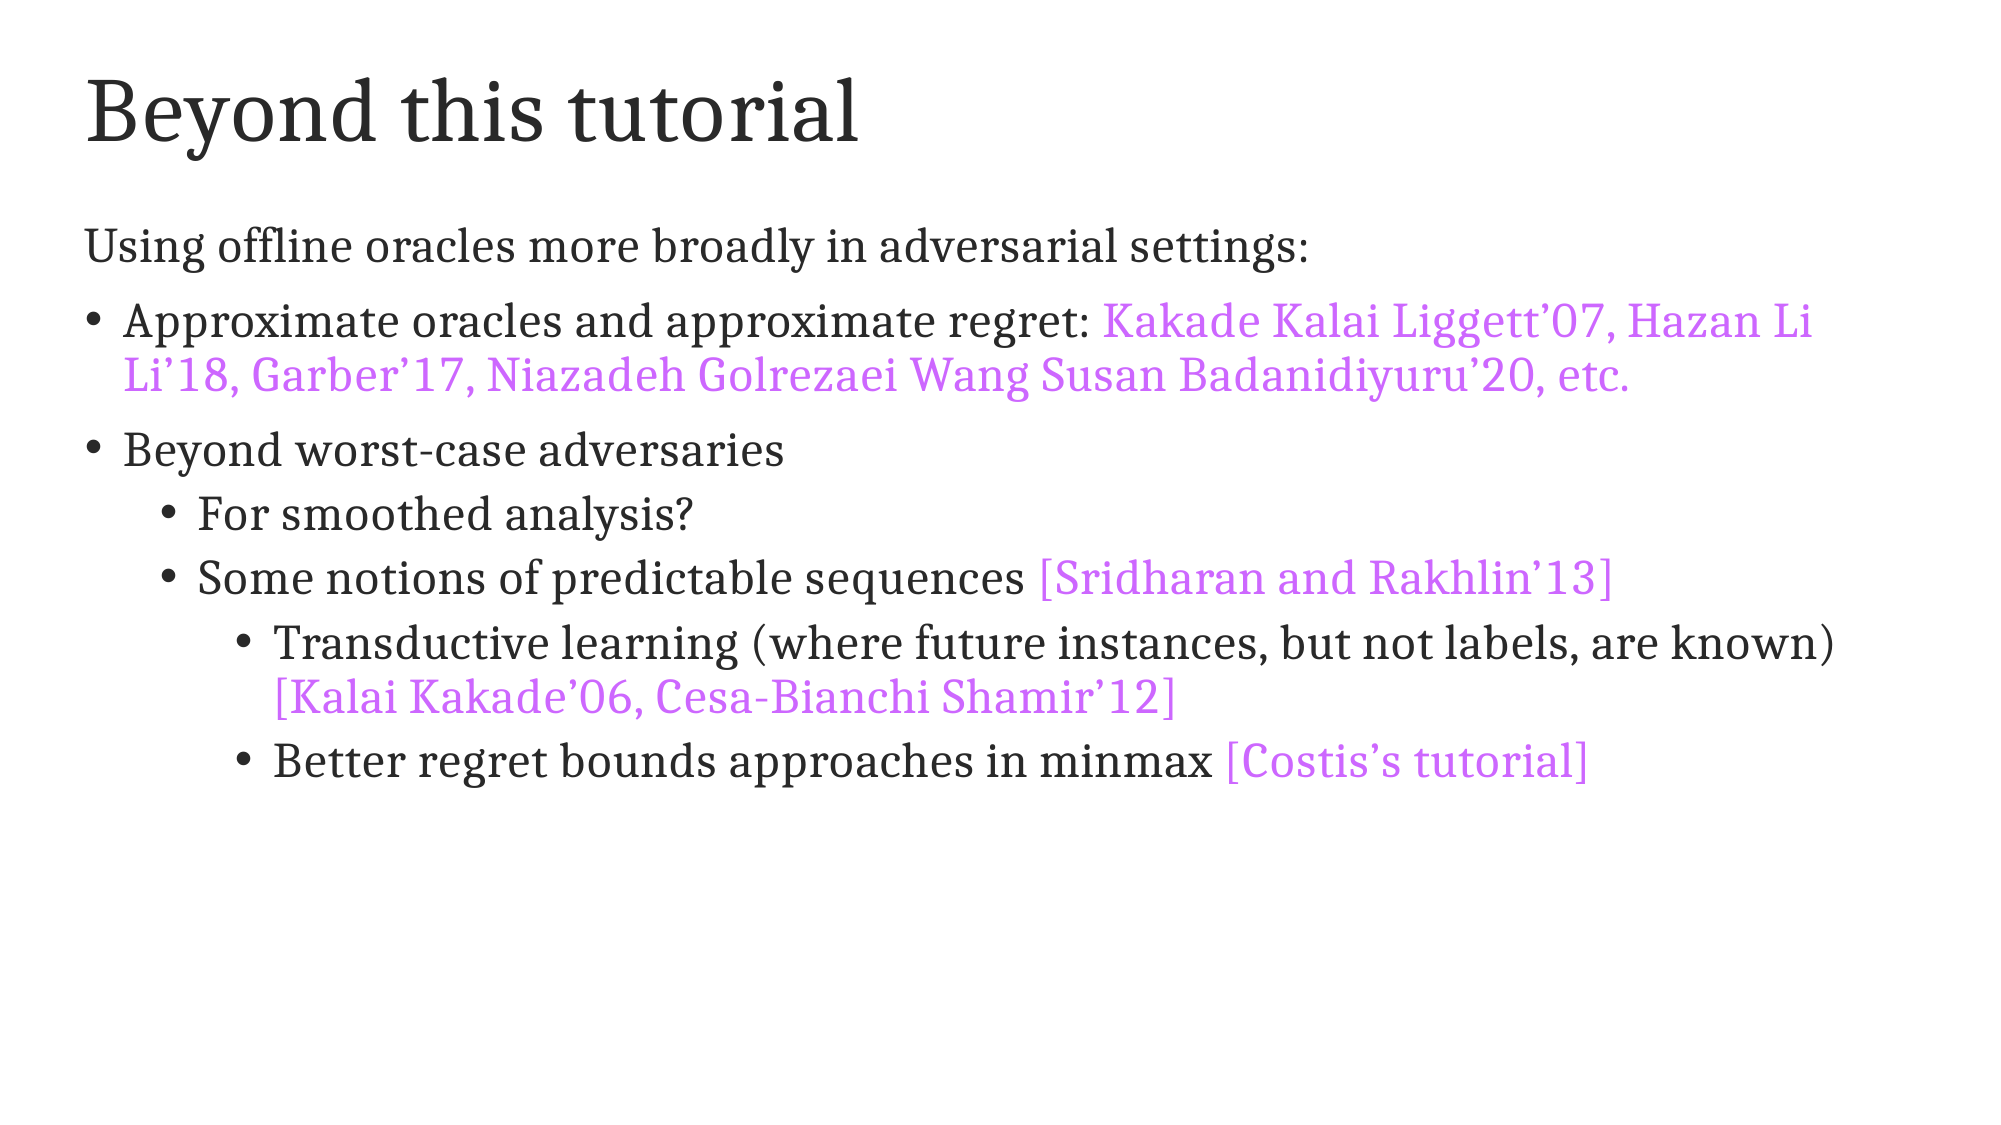

# Beyond this tutorial
Using offline oracles more broadly in adversarial settings:
Approximate oracles and approximate regret: Kakade Kalai Liggett’07, Hazan Li Li’18, Garber’17, Niazadeh Golrezaei Wang Susan Badanidiyuru’20, etc.
Beyond worst-case adversaries
For smoothed analysis?
Some notions of predictable sequences [Sridharan and Rakhlin’13]
Transductive learning (where future instances, but not labels, are known) [Kalai Kakade’06, Cesa-Bianchi Shamir’12]
Better regret bounds approaches in minmax [Costis’s tutorial]